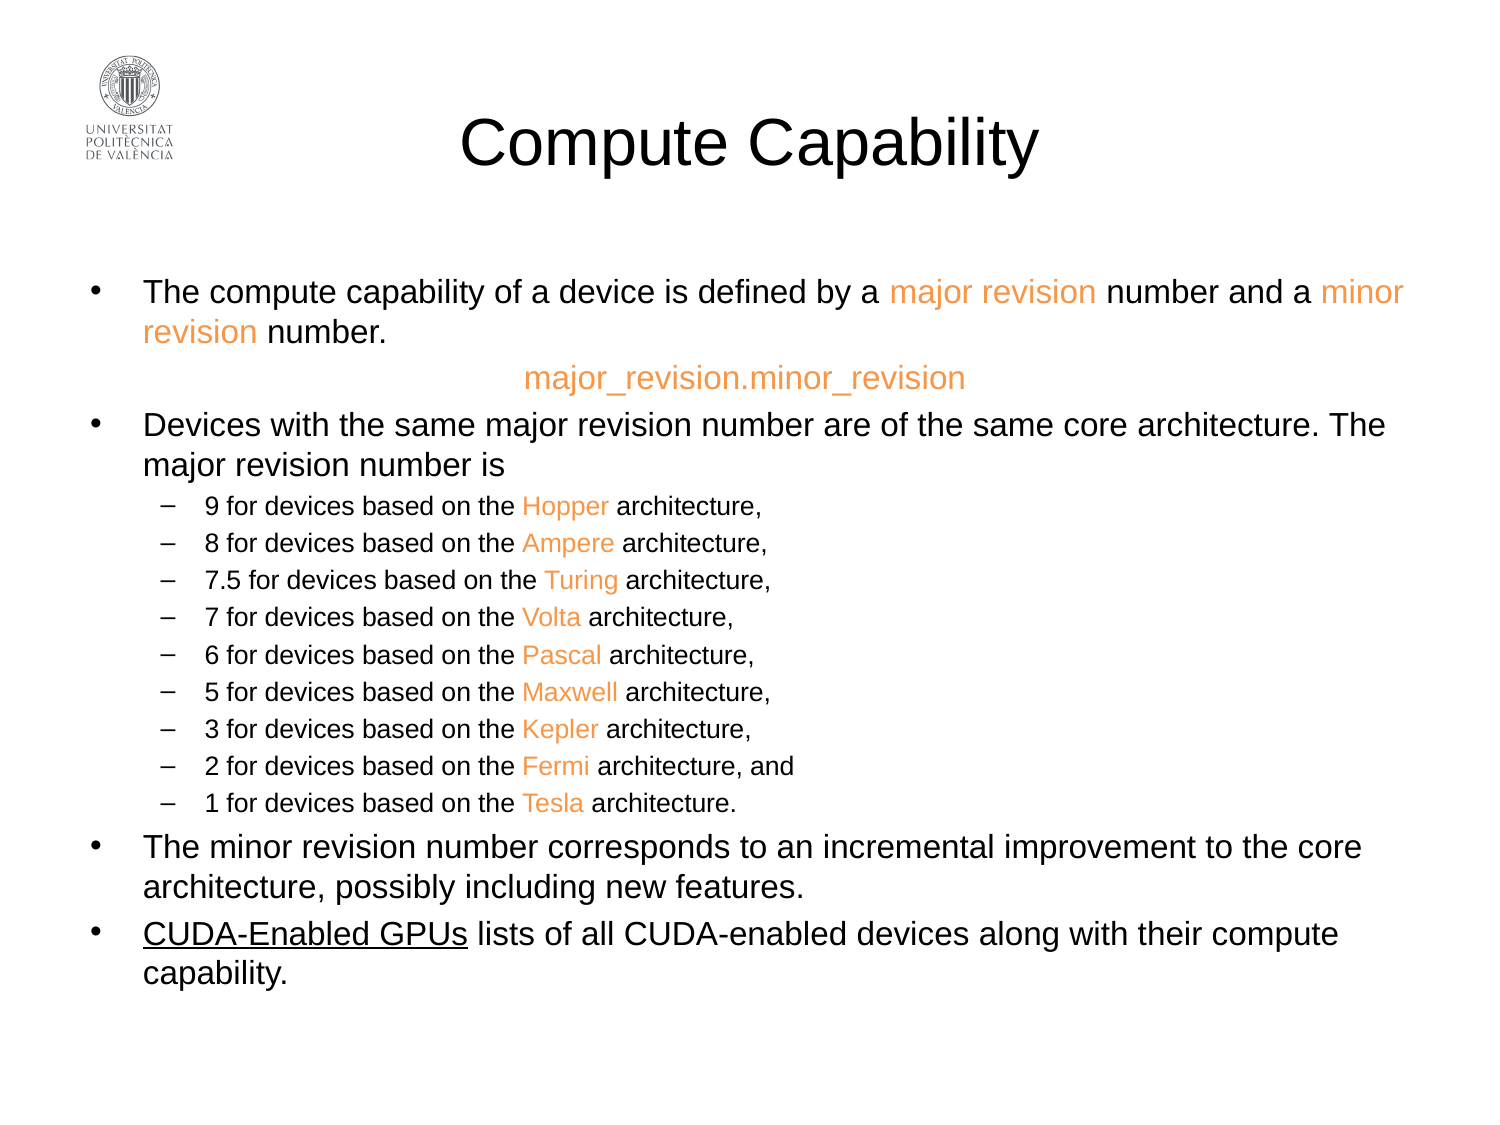

# Compute Capability
The compute capability of a device is defined by a major revision number and a minor revision number.
major_revision.minor_revision
Devices with the same major revision number are of the same core architecture. The major revision number is
9 for devices based on the Hopper architecture,
8 for devices based on the Ampere architecture,
7.5 for devices based on the Turing architecture,
7 for devices based on the Volta architecture,
6 for devices based on the Pascal architecture,
5 for devices based on the Maxwell architecture,
3 for devices based on the Kepler architecture,
2 for devices based on the Fermi architecture, and
1 for devices based on the Tesla architecture.
The minor revision number corresponds to an incremental improvement to the core architecture, possibly including new features.
CUDA-Enabled GPUs lists of all CUDA-enabled devices along with their compute capability.